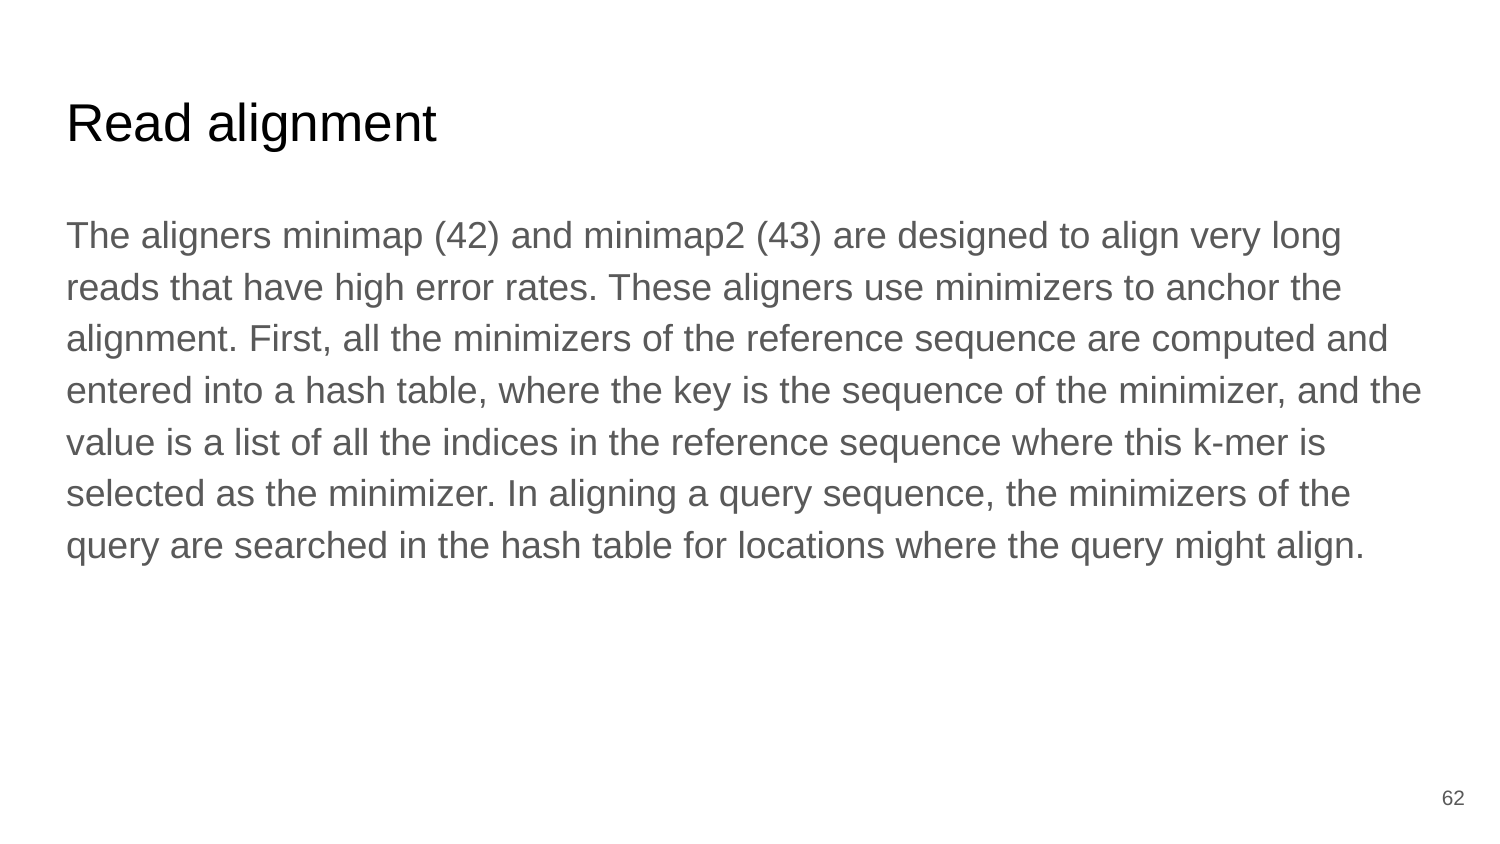

# Read alignment
The aligners minimap (42) and minimap2 (43) are designed to align very long reads that have high error rates. These aligners use minimizers to anchor the alignment. First, all the minimizers of the reference sequence are computed and entered into a hash table, where the key is the sequence of the minimizer, and the value is a list of all the indices in the reference sequence where this k-mer is selected as the minimizer. In aligning a query sequence, the minimizers of the query are searched in the hash table for locations where the query might align.
62